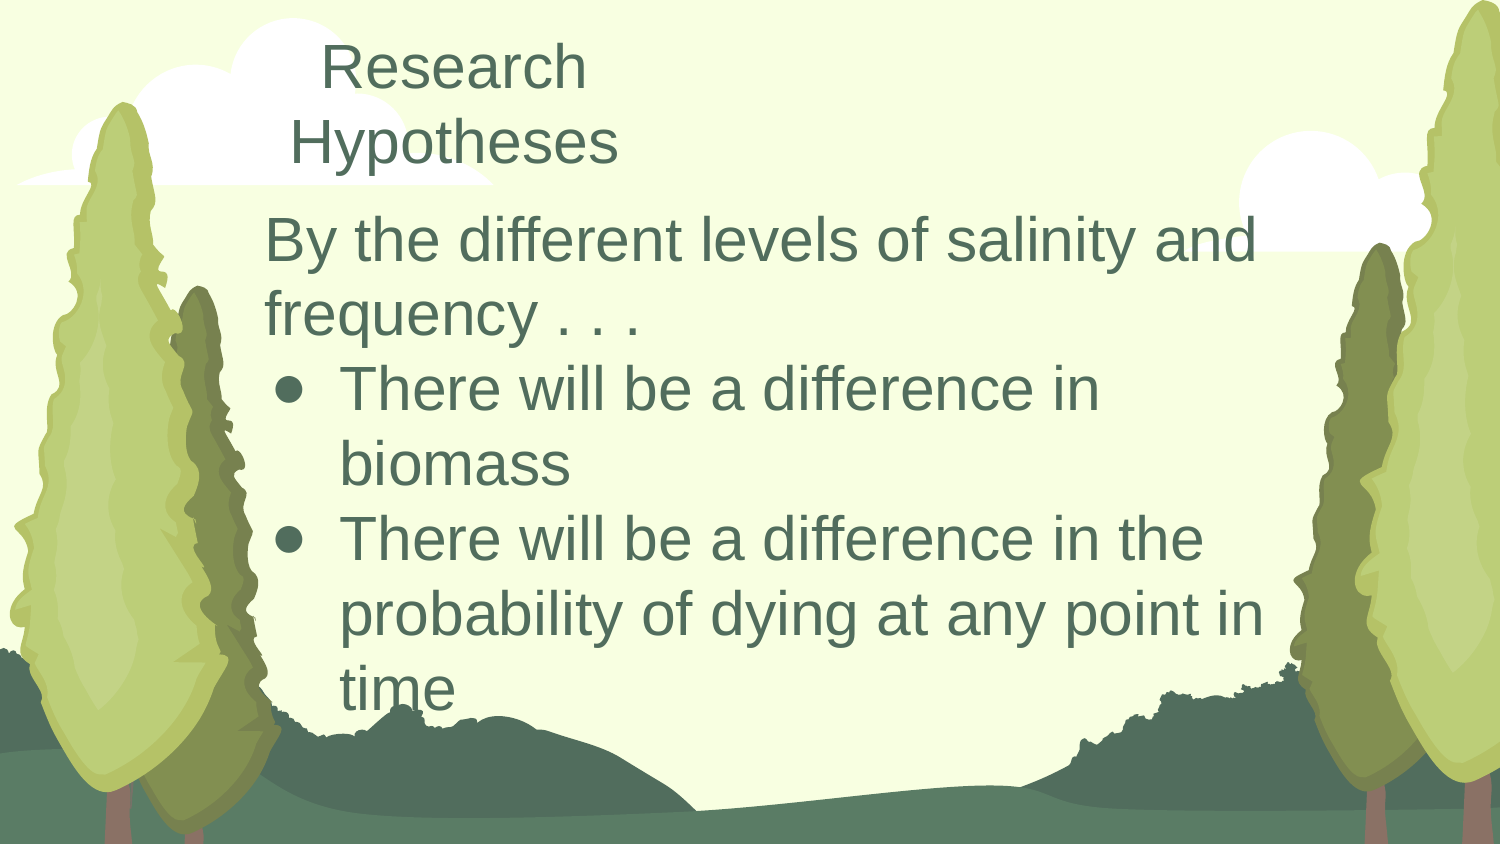

# Research Hypotheses

By the different levels of salinity and frequency . . .
There will be a difference in biomass
There will be a difference in the probability of dying at any point in time